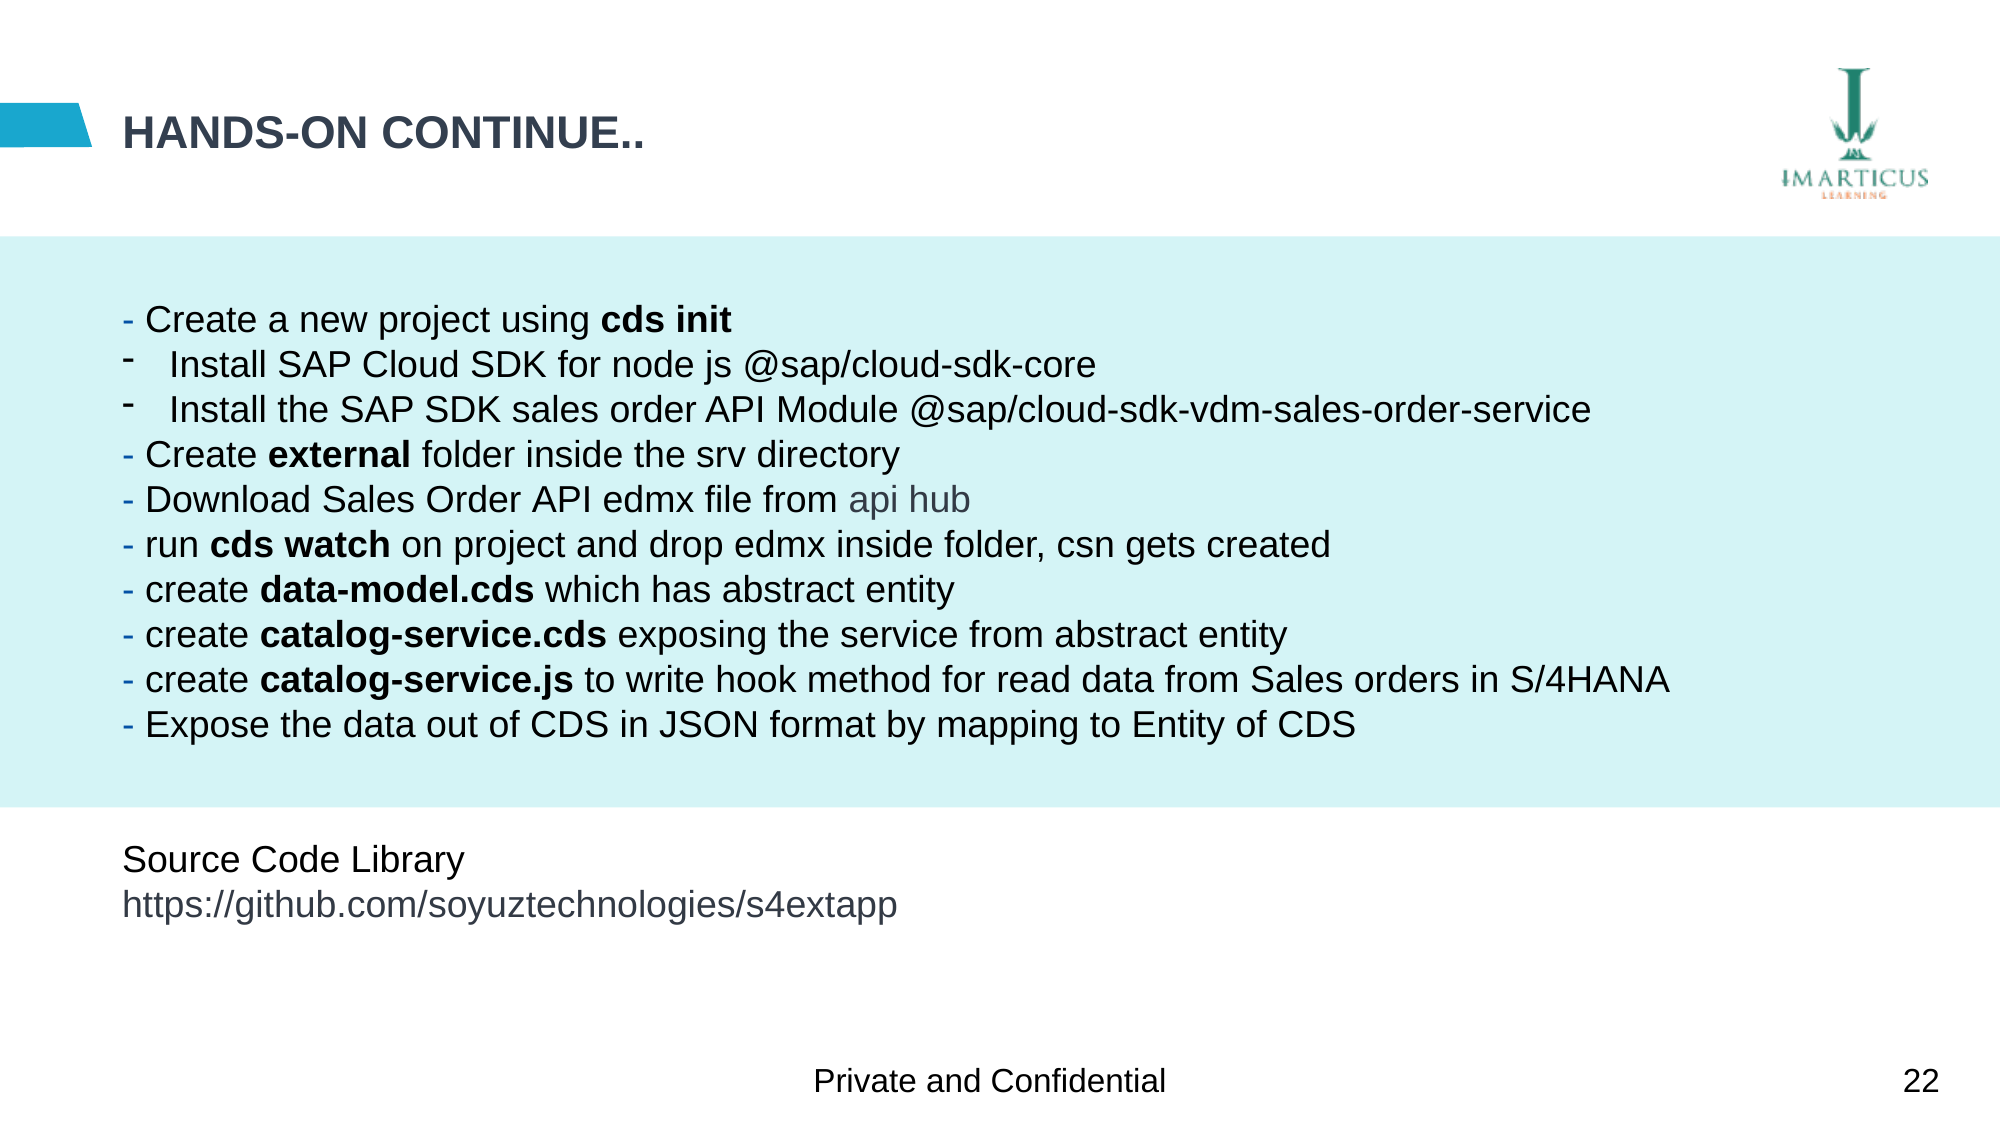

# HANDS-ON CONTINUE..

- Create a new project using cds init
Install SAP Cloud SDK for node js @sap/cloud-sdk-core
Install the SAP SDK sales order API Module @sap/cloud-sdk-vdm-sales-order-service
- Create external folder inside the srv directory
- Download Sales Order API edmx file from api hub
- run cds watch on project and drop edmx inside folder, csn gets created
- create data-model.cds which has abstract entity
- create catalog-service.cds exposing the service from abstract entity
- create catalog-service.js to write hook method for read data from Sales orders in S/4HANA
- Expose the data out of CDS in JSON format by mapping to Entity of CDS

Source Code Library
https://github.com/soyuztechnologies/s4extapp